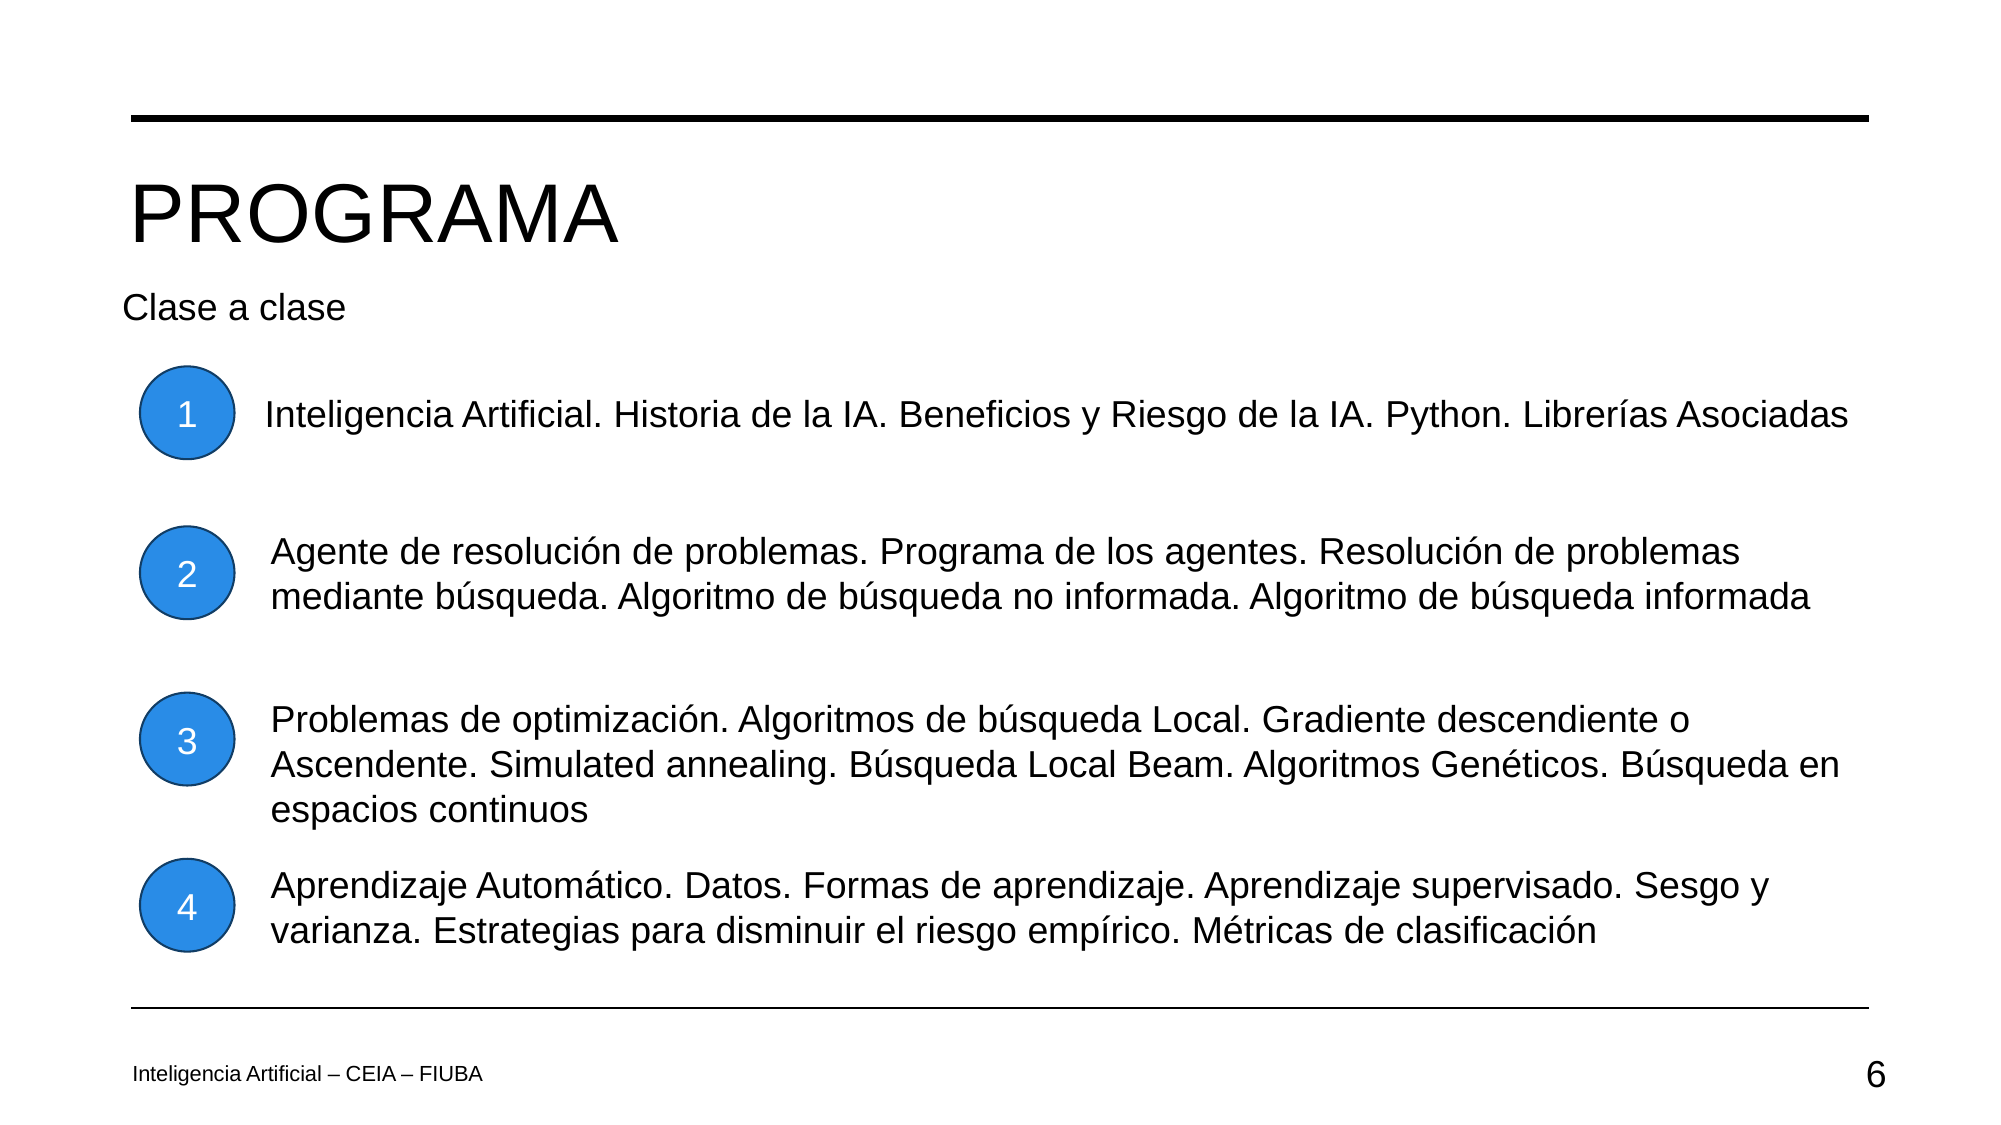

# Programa
Clase a clase
1
Inteligencia Artificial. Historia de la IA. Beneficios y Riesgo de la IA. Python. Librerías Asociadas
Agente de resolución de problemas. Programa de los agentes. Resolución de problemas mediante búsqueda. Algoritmo de búsqueda no informada. Algoritmo de búsqueda informada
2
Problemas de optimización. Algoritmos de búsqueda Local. Gradiente descendiente o Ascendente. Simulated annealing. Búsqueda Local Beam. Algoritmos Genéticos. Búsqueda en espacios continuos
3
Aprendizaje Automático. Datos. Formas de aprendizaje. Aprendizaje supervisado. Sesgo y varianza. Estrategias para disminuir el riesgo empírico. Métricas de clasificación
4
Inteligencia Artificial – CEIA – FIUBA
6